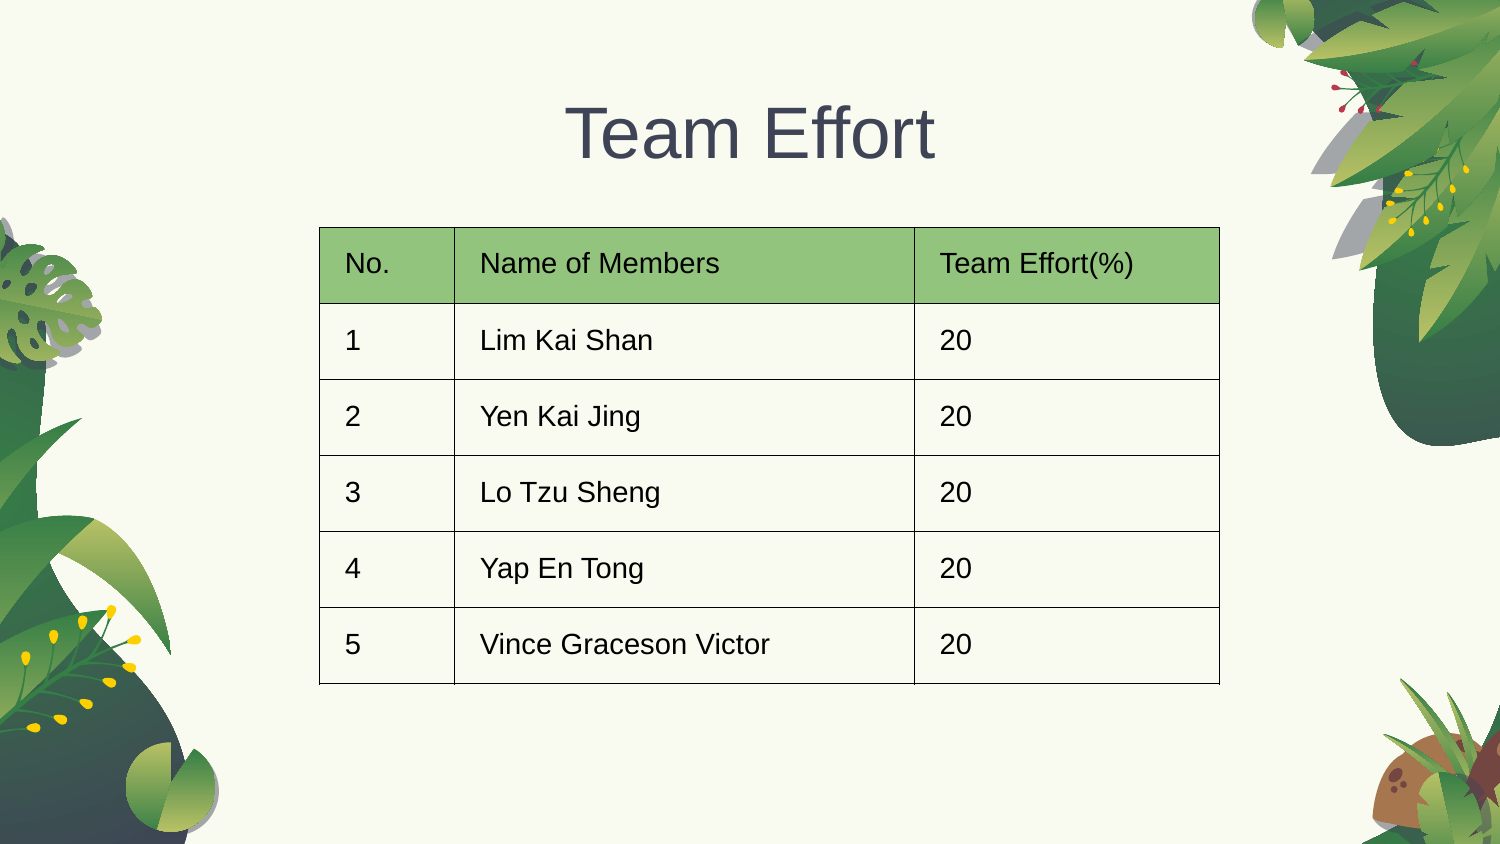

# Team Effort
| No. | Name of Members | Team Effort(%) |
| --- | --- | --- |
| 1 | Lim Kai Shan | 20 |
| 2 | Yen Kai Jing | 20 |
| 3 | Lo Tzu Sheng | 20 |
| 4 | Yap En Tong | 20 |
| 5 | Vince Graceson Victor | 20 |